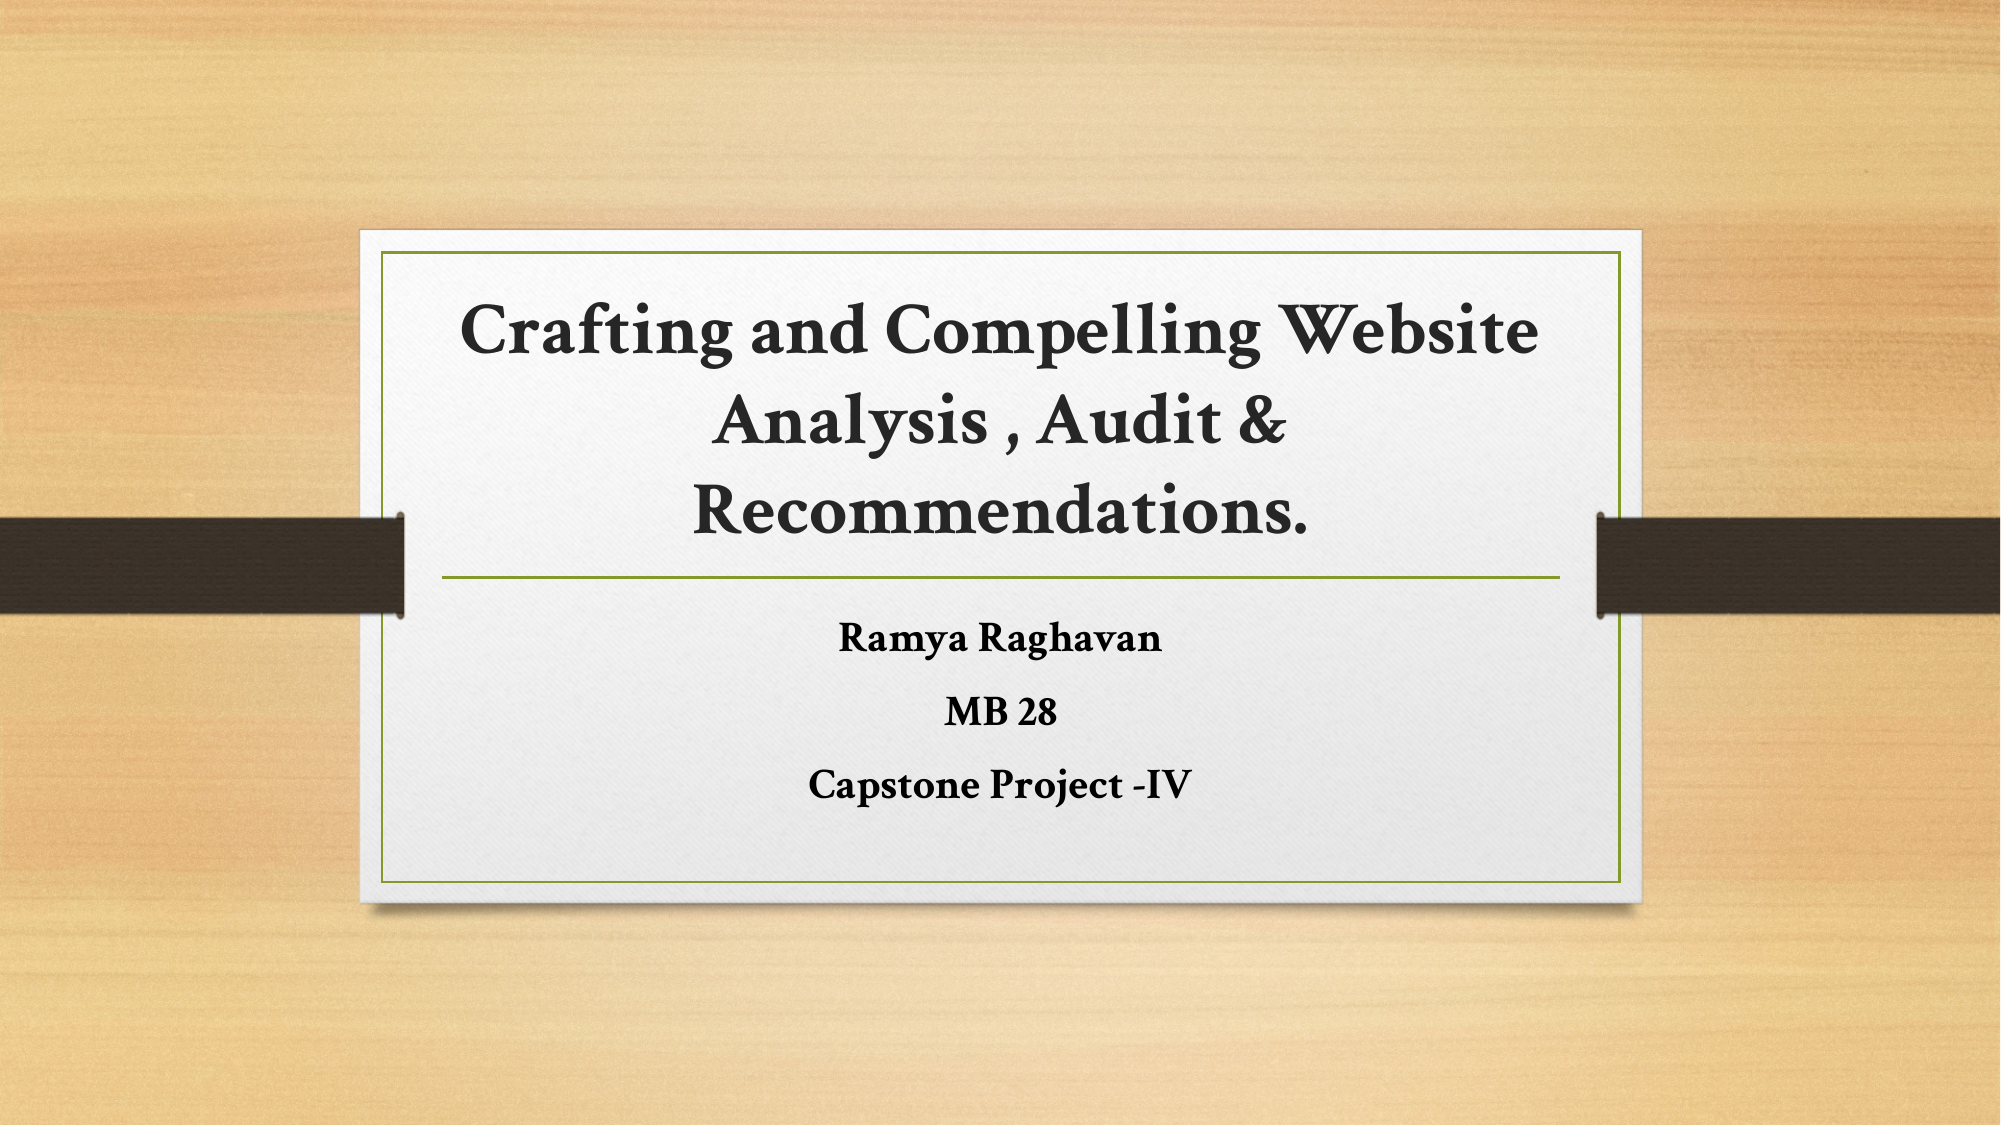

# Crafting and Compelling Website Analysis , Audit & Recommendations.
Ramya Raghavan
MB 28
Capstone Project -IV